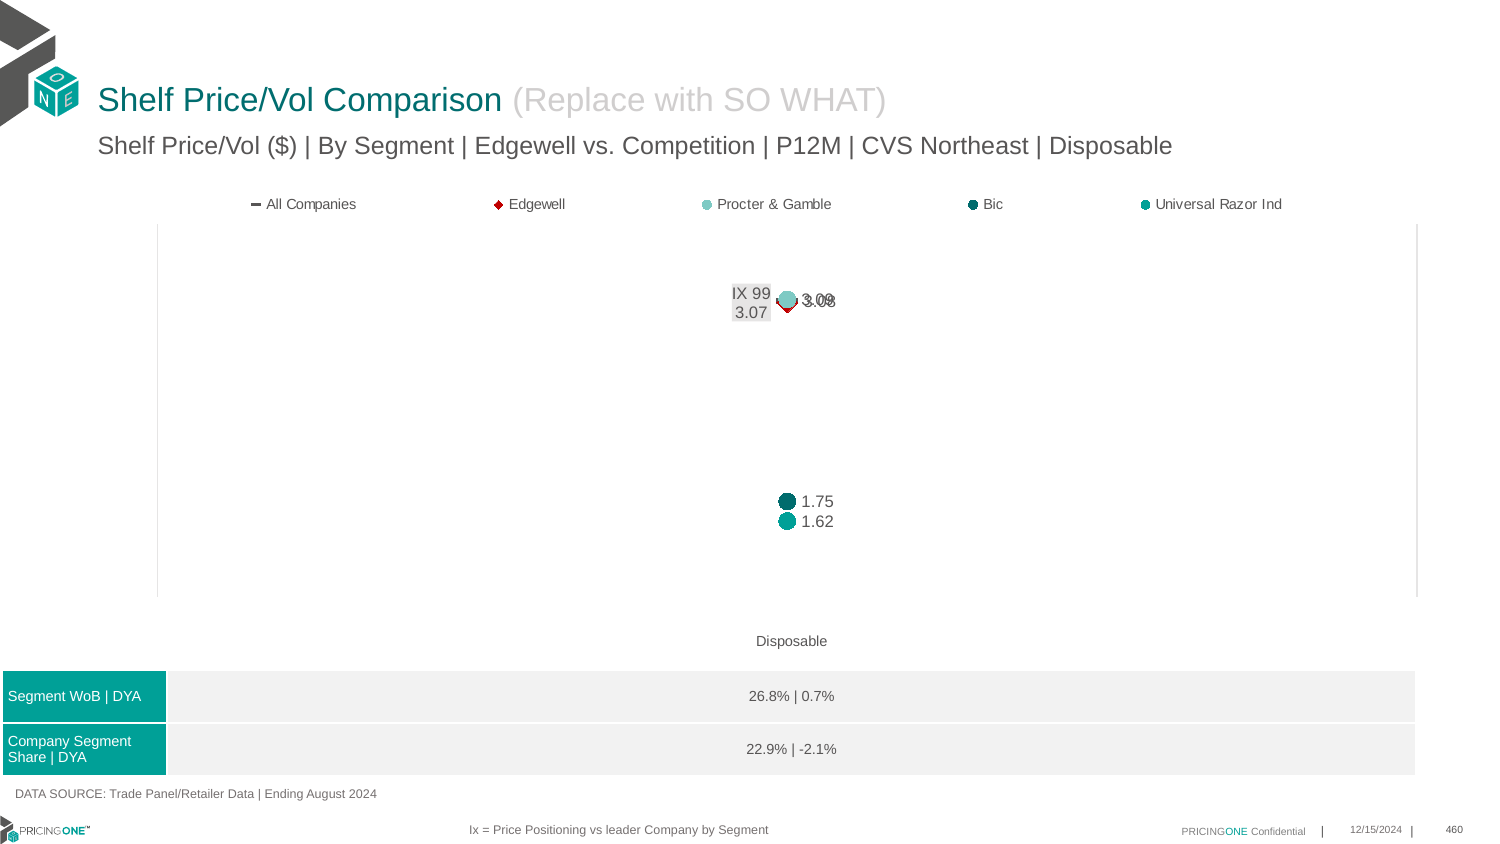

# Shelf Price/Vol Comparison (Replace with SO WHAT)
Shelf Price/Vol ($) | By Segment | Edgewell vs. Competition | P12M | CVS Northeast | Disposable

### Chart

| Category | All Companies | Edgewell | Procter & Gamble | Bic | Universal Razor Ind |
|---|---|---|---|---|---|
| IX 99 | 3.08 | 3.07 | 3.09 | 1.75 | 1.62 |
|  | Disposable |
| --- | --- |
| Segment WoB | DYA | 26.8% | 0.7% |
| Company Segment Share | DYA | 22.9% | -2.1% |
DATA SOURCE: Trade Panel/Retailer Data | Ending August 2024
Ix = Price Positioning vs leader Company by Segment
12/15/2024
460